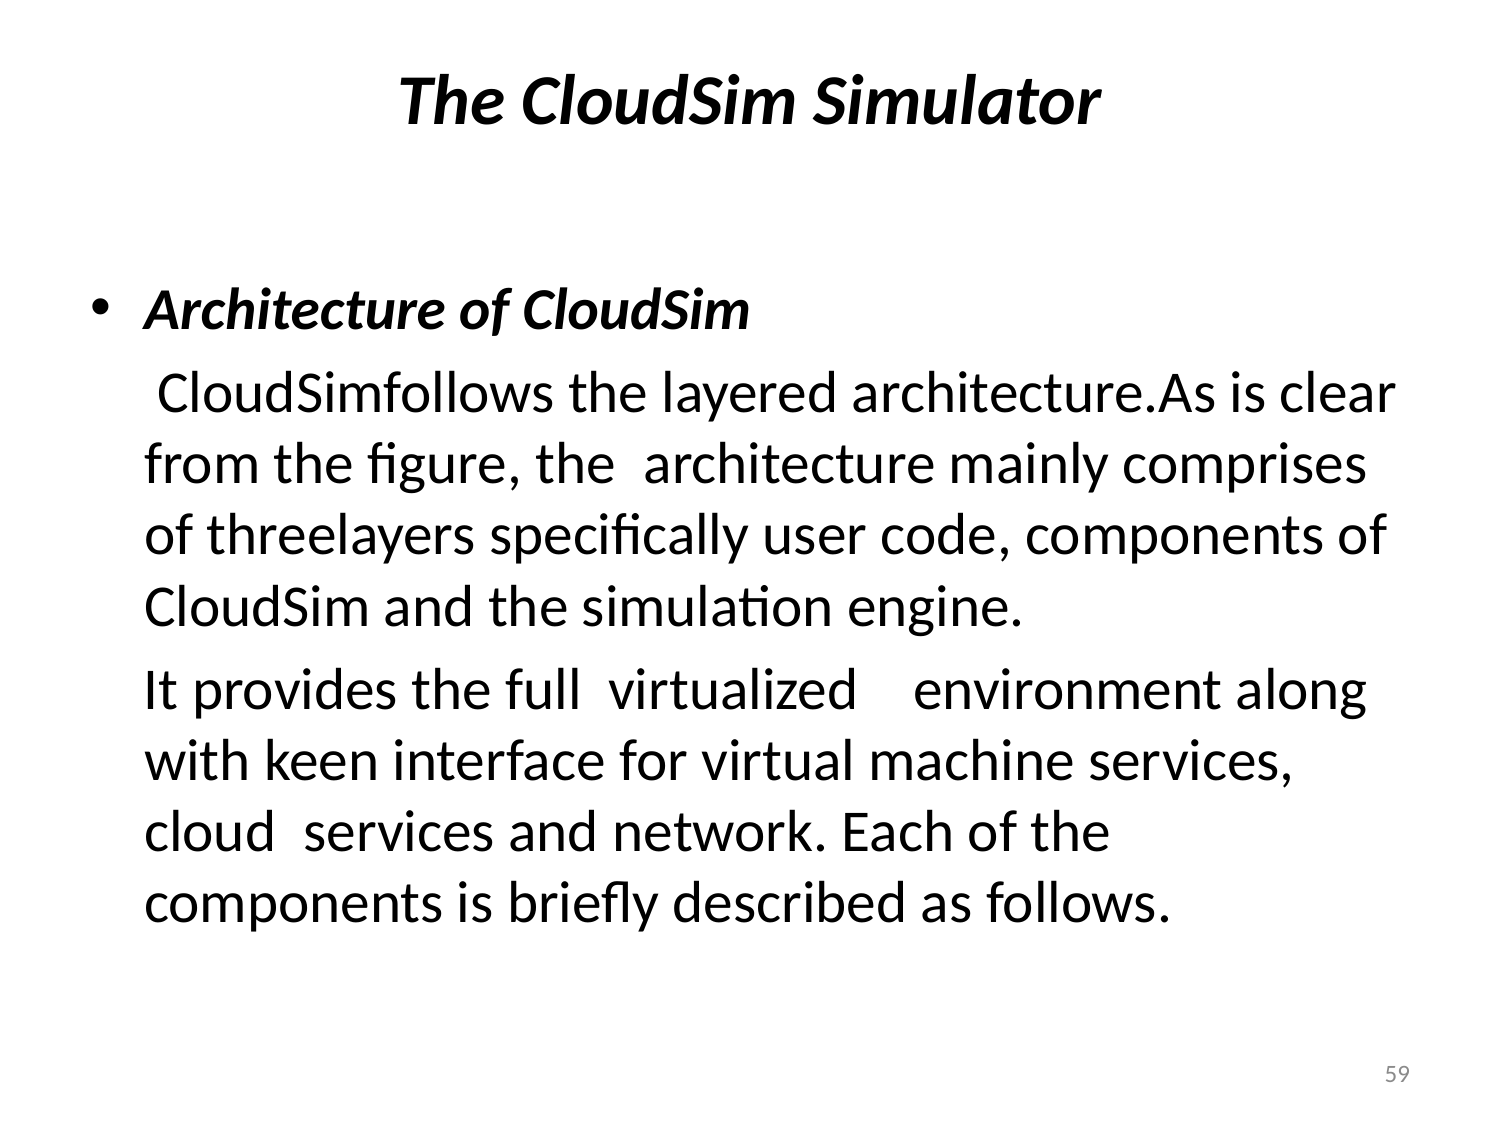

# The CloudSim Simulator
Architecture of CloudSim
     CloudSimfollows the layered architecture.As is clear from the figure, the  architecture mainly comprises of threelayers specifically user code, components of CloudSim and the simulation engine.
    It provides the full  virtualized    environment along with keen interface for virtual machine services, cloud  services and network. Each of the components is briefly described as follows.

59